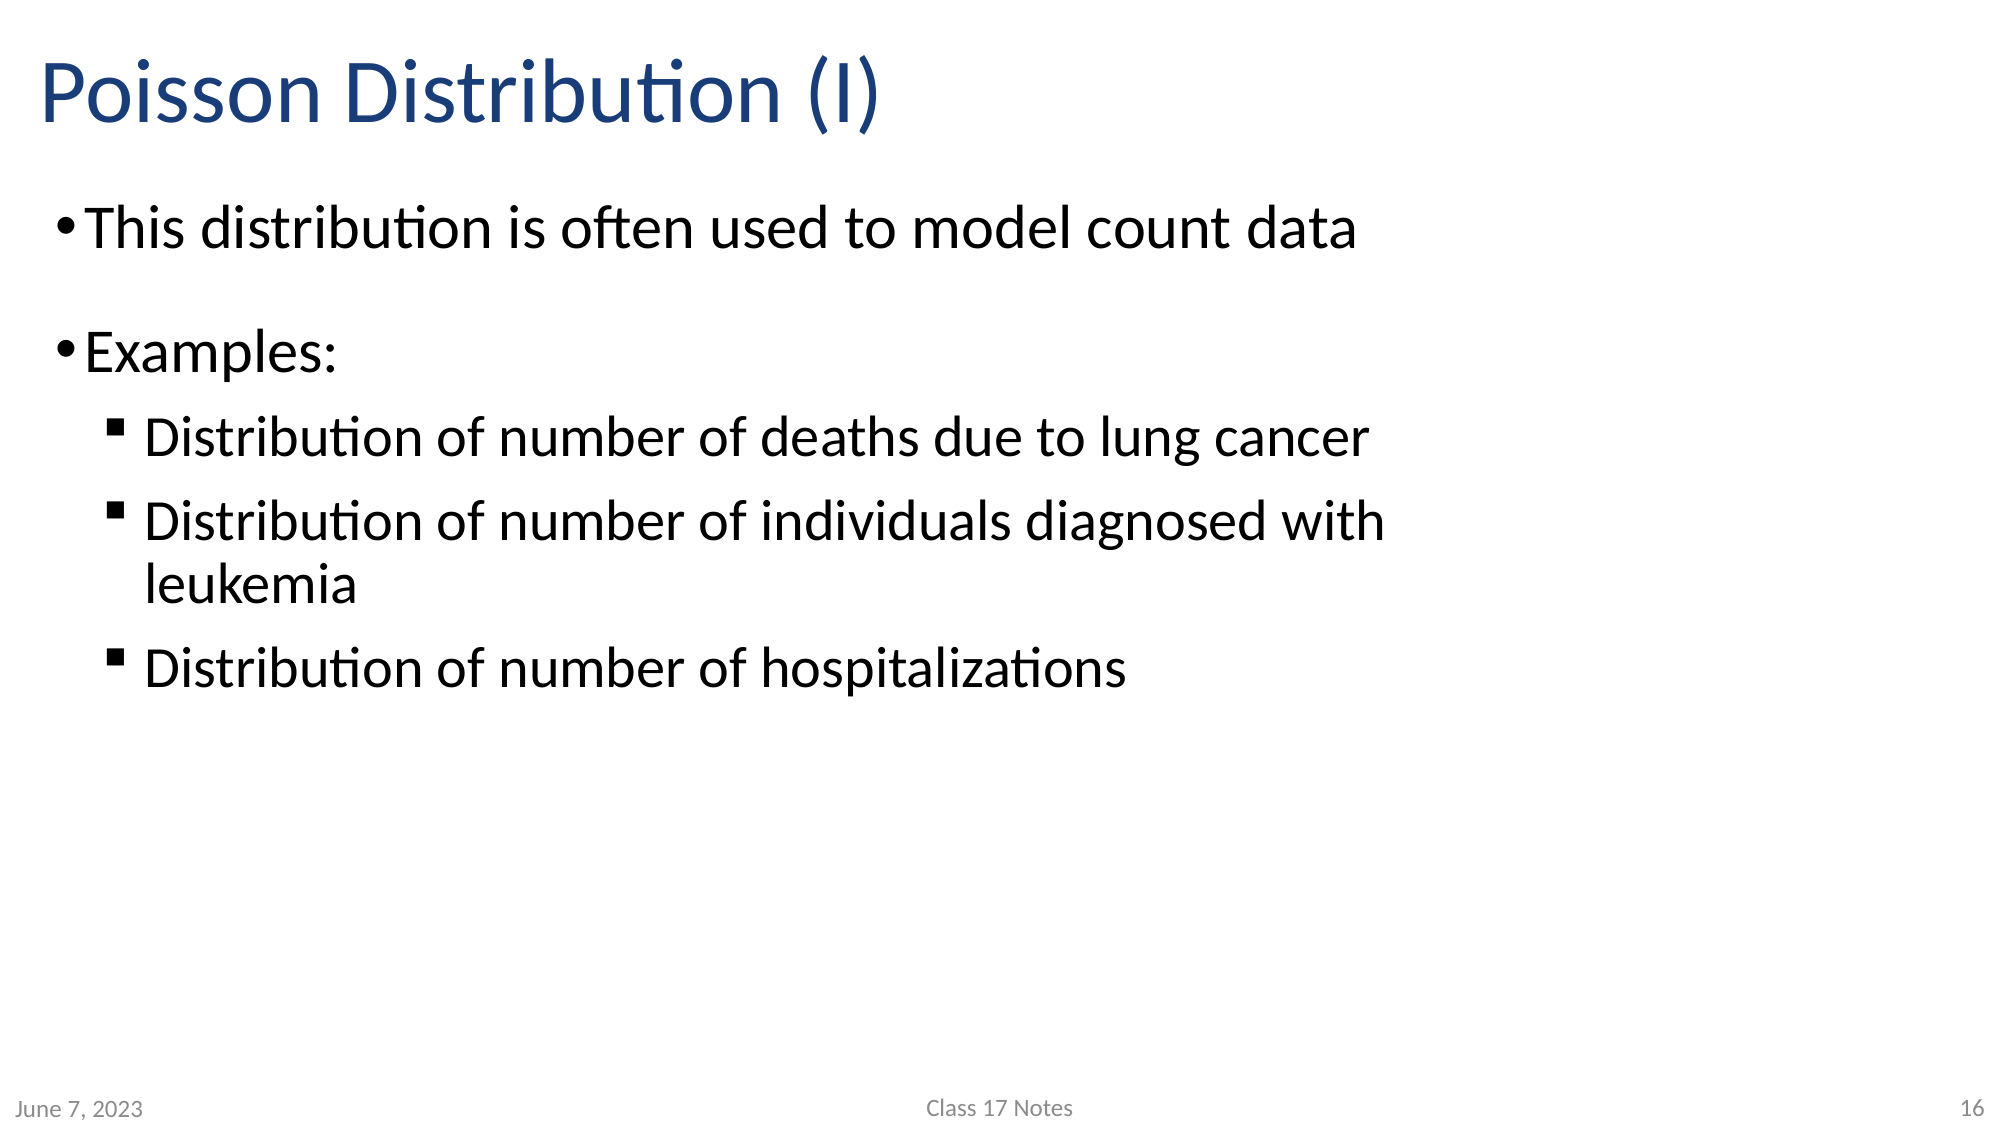

# Poisson Distribution (I)
This distribution is often used to model count data
Examples:
Distribution of number of deaths due to lung cancer
Distribution of number of individuals diagnosed with leukemia
Distribution of number of hospitalizations

Class 17 Notes
16
June 7, 2023